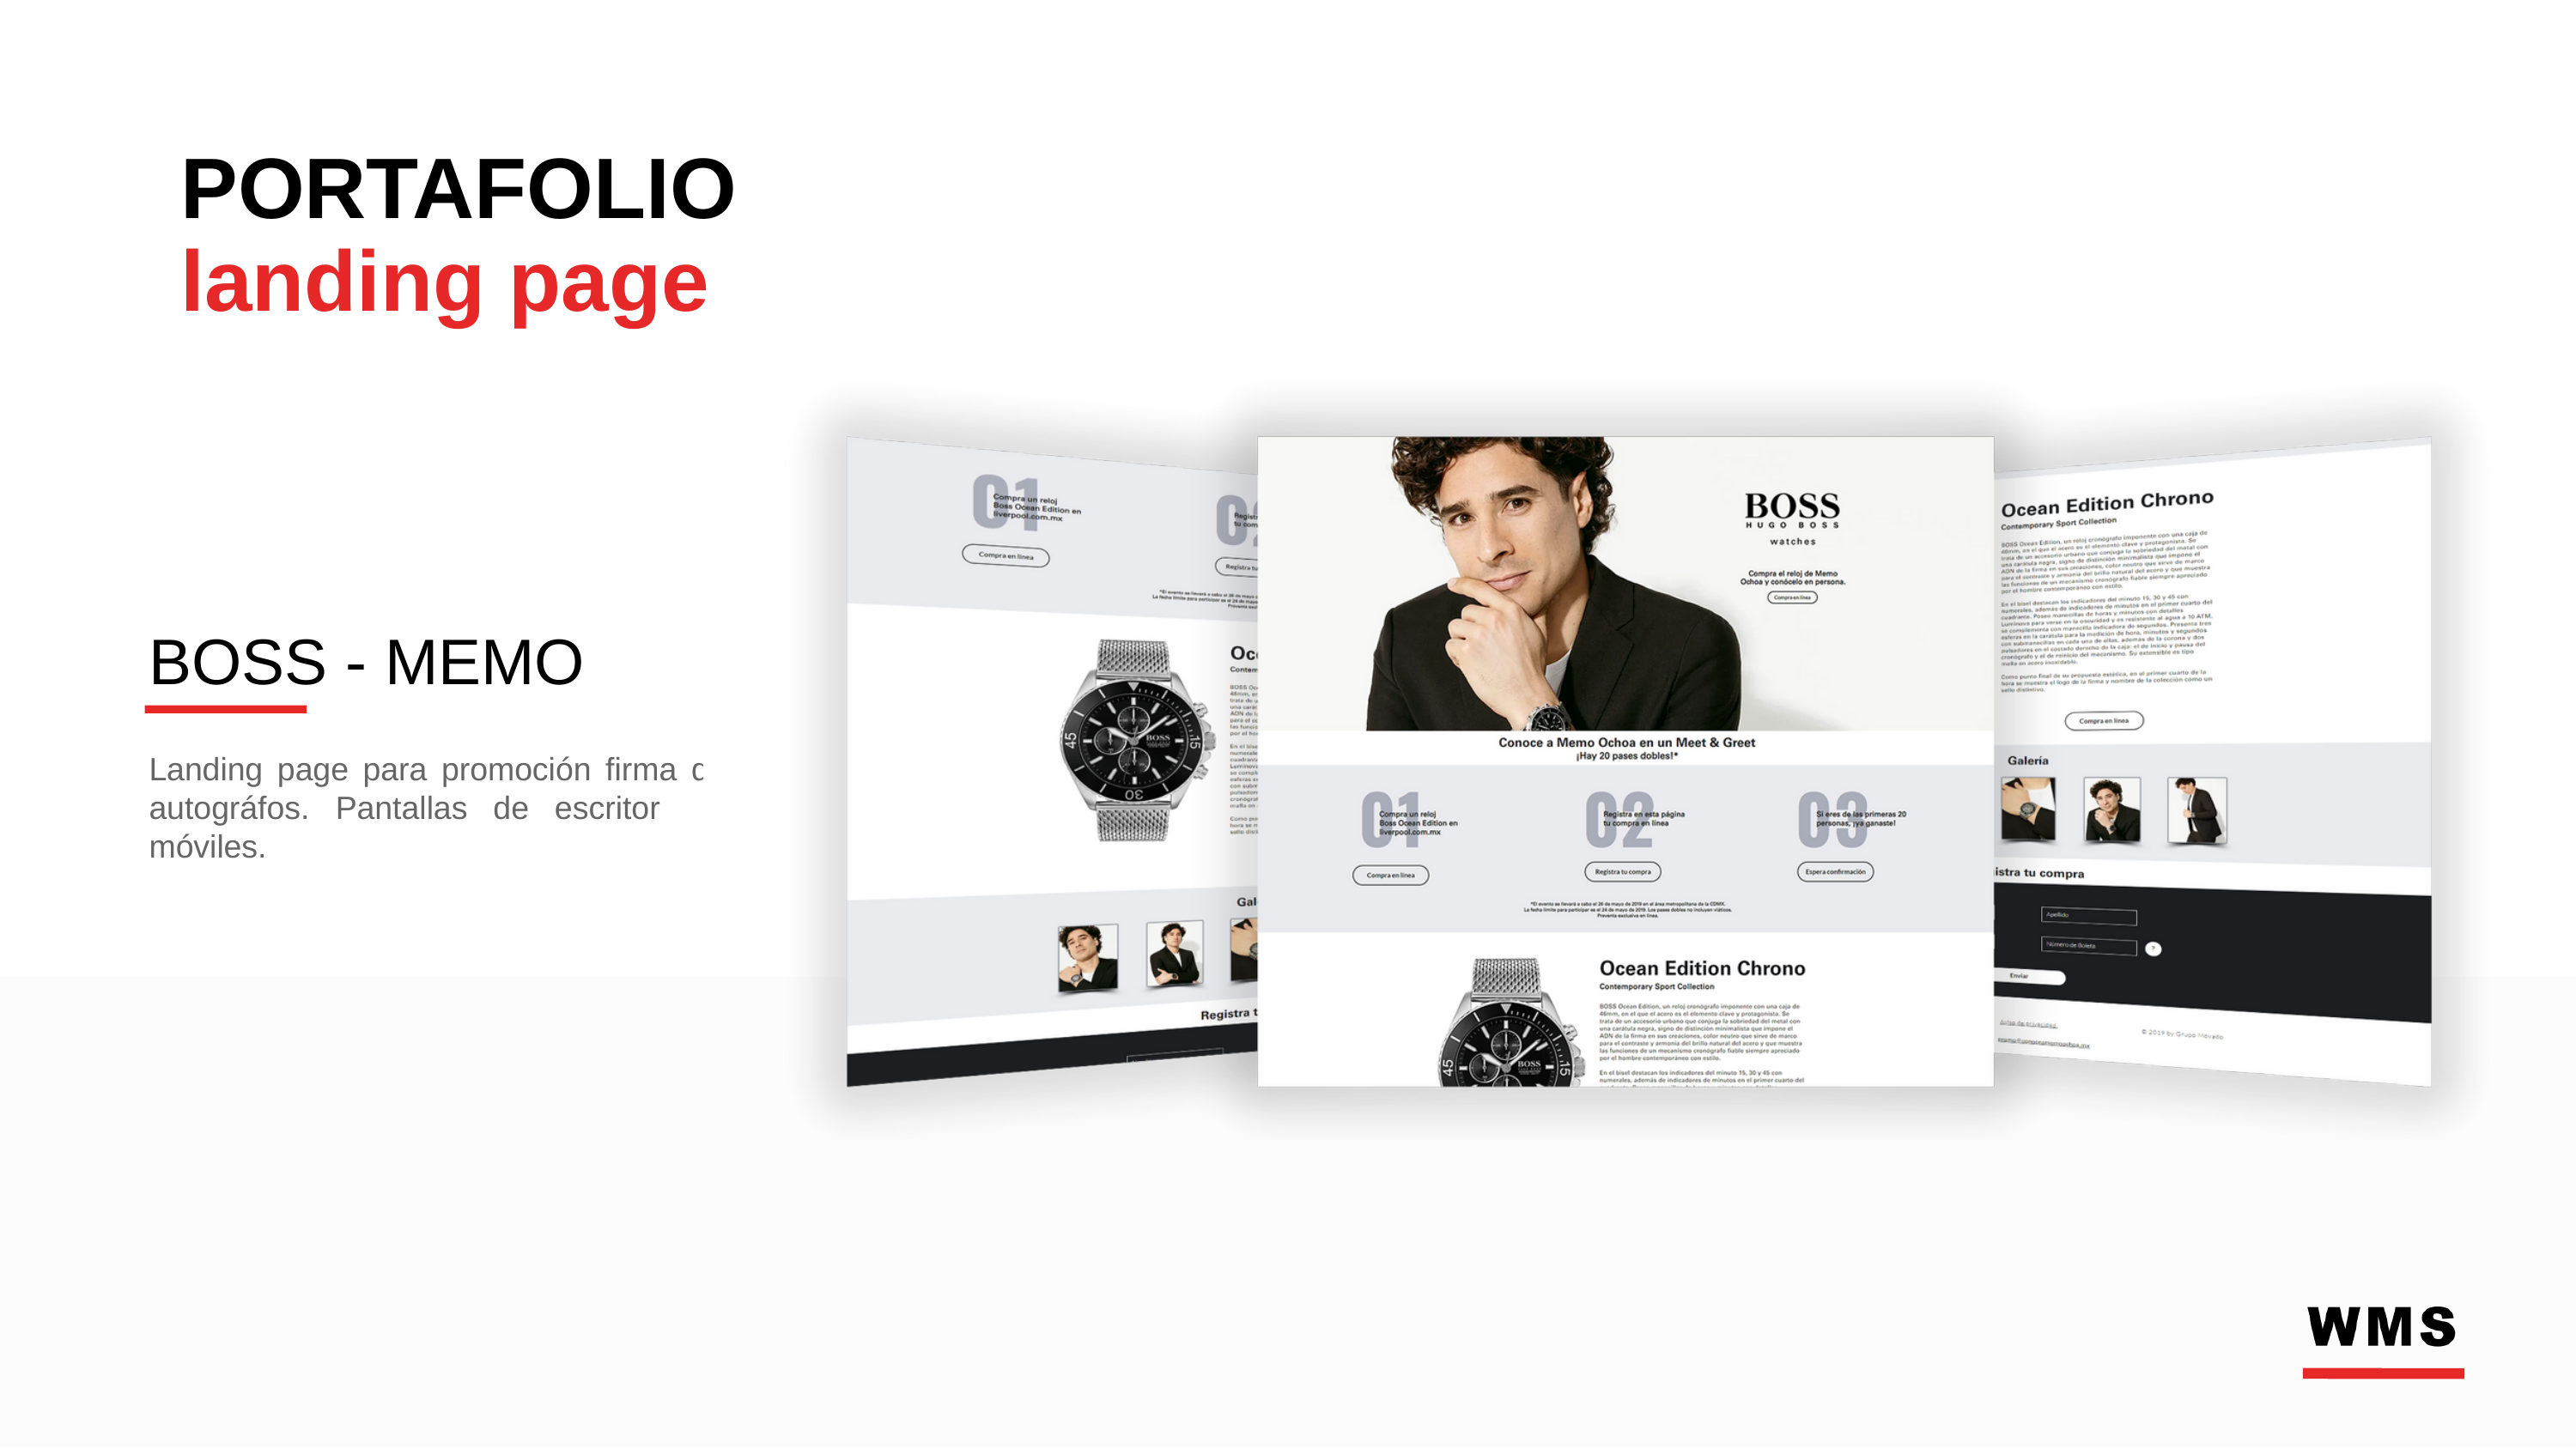

PORTAFOLIO
landing page

BOSS - MEMO

Landing page para promoción firma de autográfos. Pantallas de escritorio y móviles.